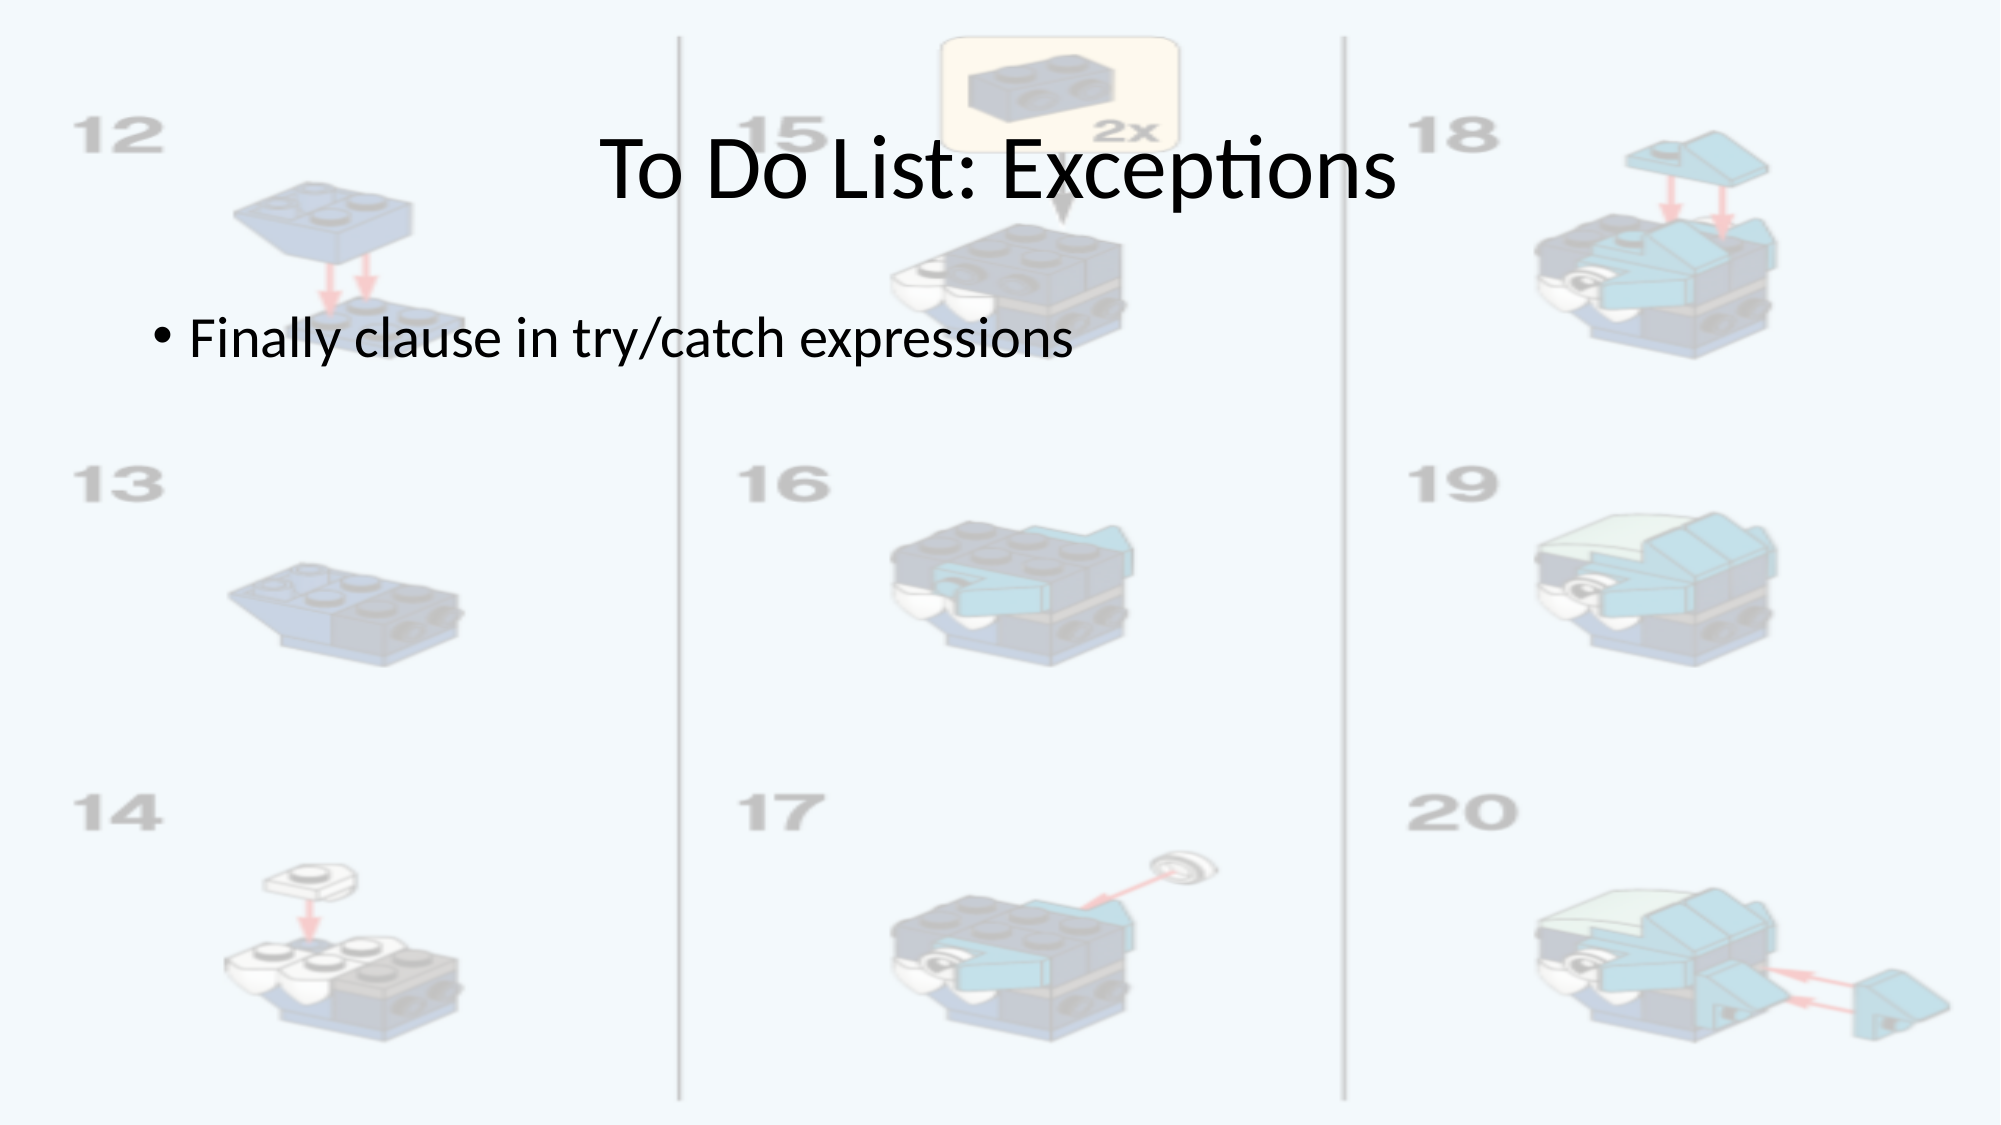

# To Do List: Exceptions
Finally clause in try/catch expressions